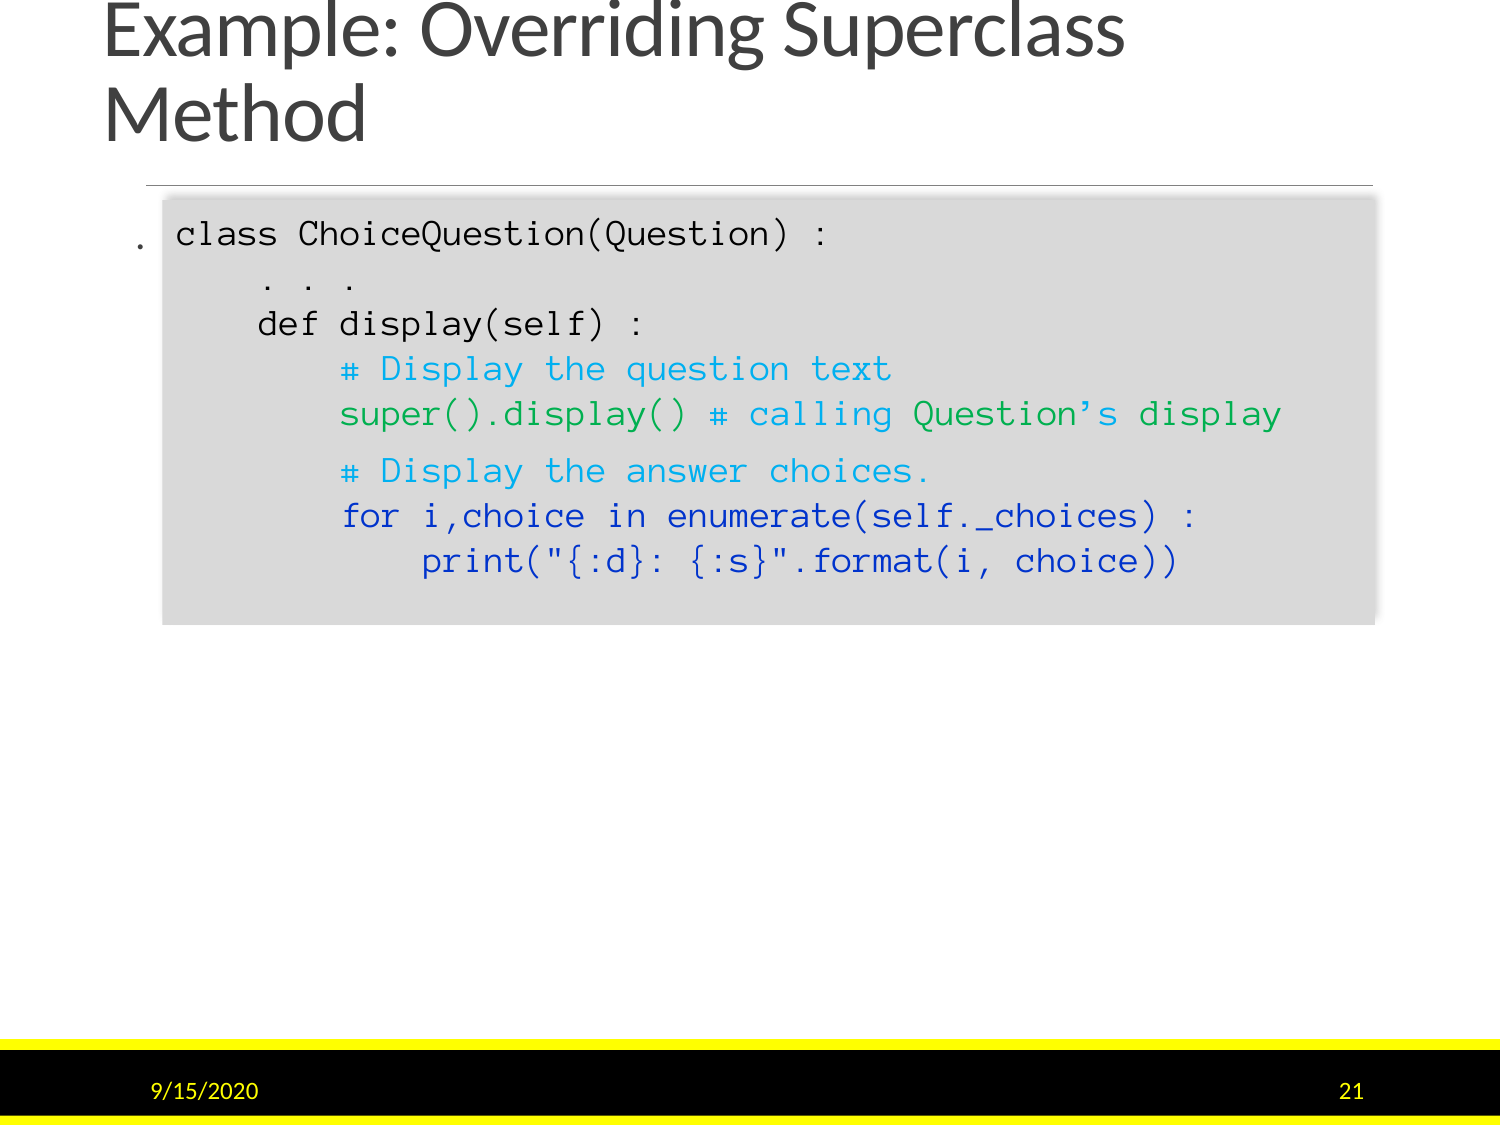

# Example: Overriding Superclass Method
class ChoiceQuestion(Question) :
    . . .
    def display(self) :
        # Display the question text
        super().display() # calling Question’s display
        # Display the answer choices.
        for i,choice in enumerate(self._choices) :
            print("{:d}: {:s}".format(i, choice))

.
9/15/2020
21